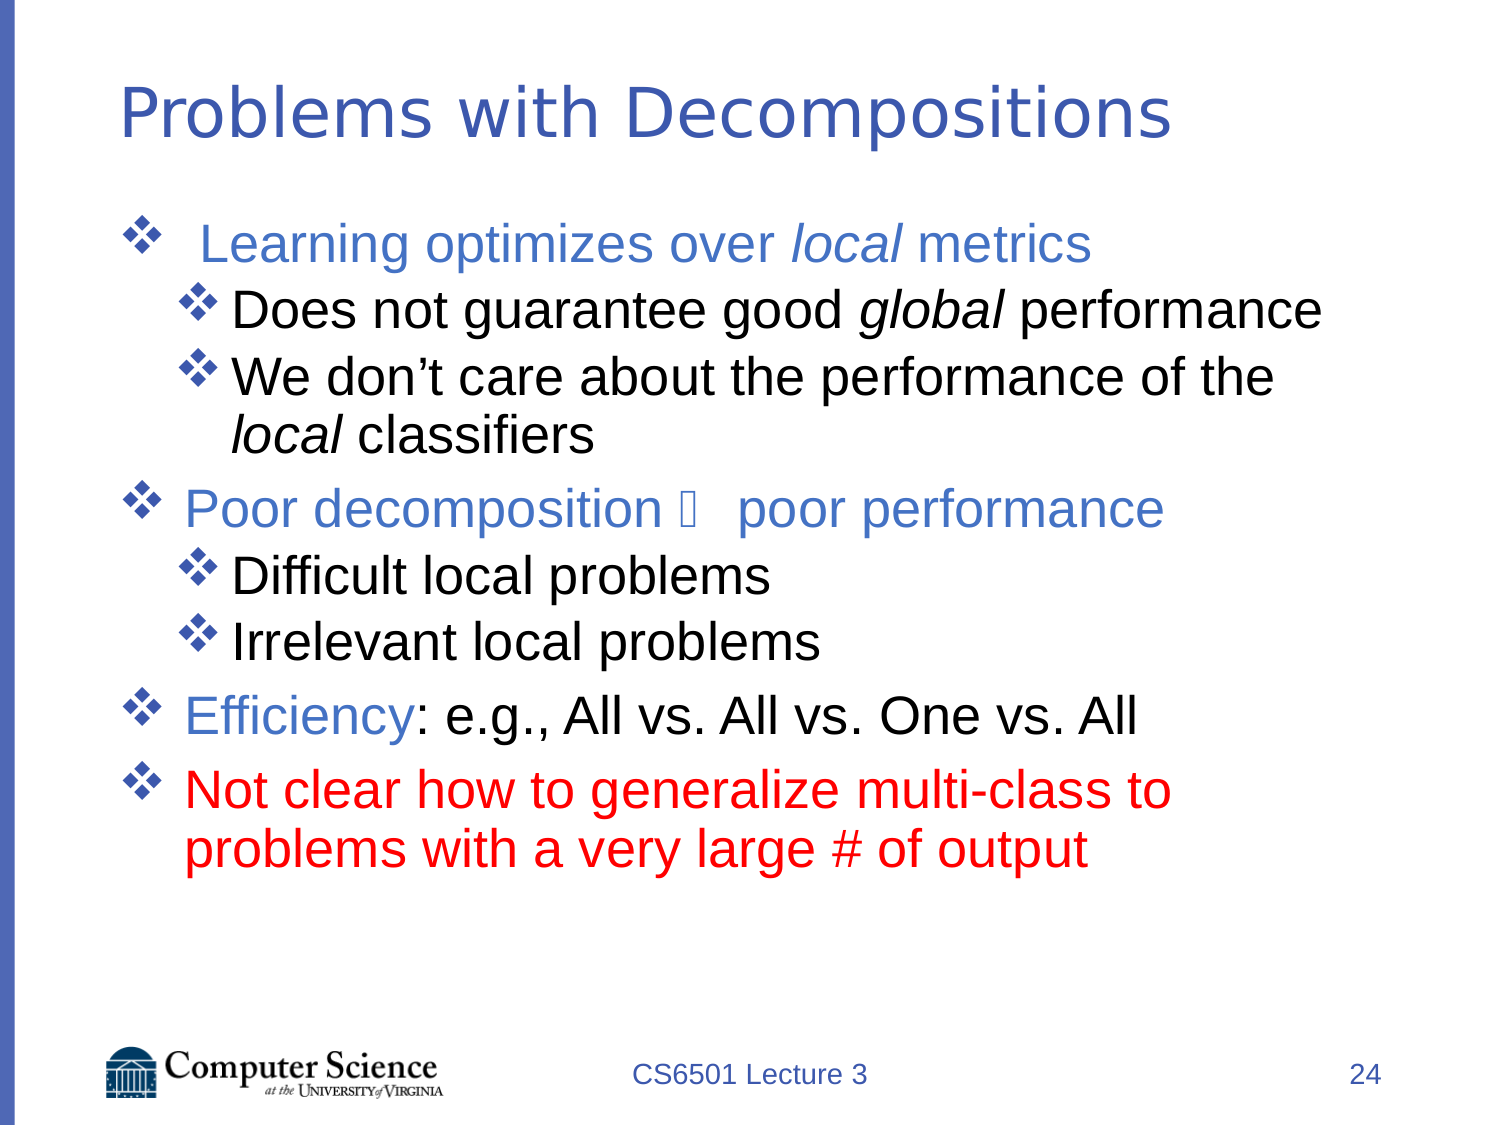

# Problems with Decompositions
 Learning optimizes over local metrics
Does not guarantee good global performance
We don’t care about the performance of the local classifiers
Poor decomposition ⇒ poor performance
Difficult local problems
Irrelevant local problems
Efficiency: e.g., All vs. All vs. One vs. All
Not clear how to generalize multi-class to problems with a very large # of output

CS6501 Lecture 3
24